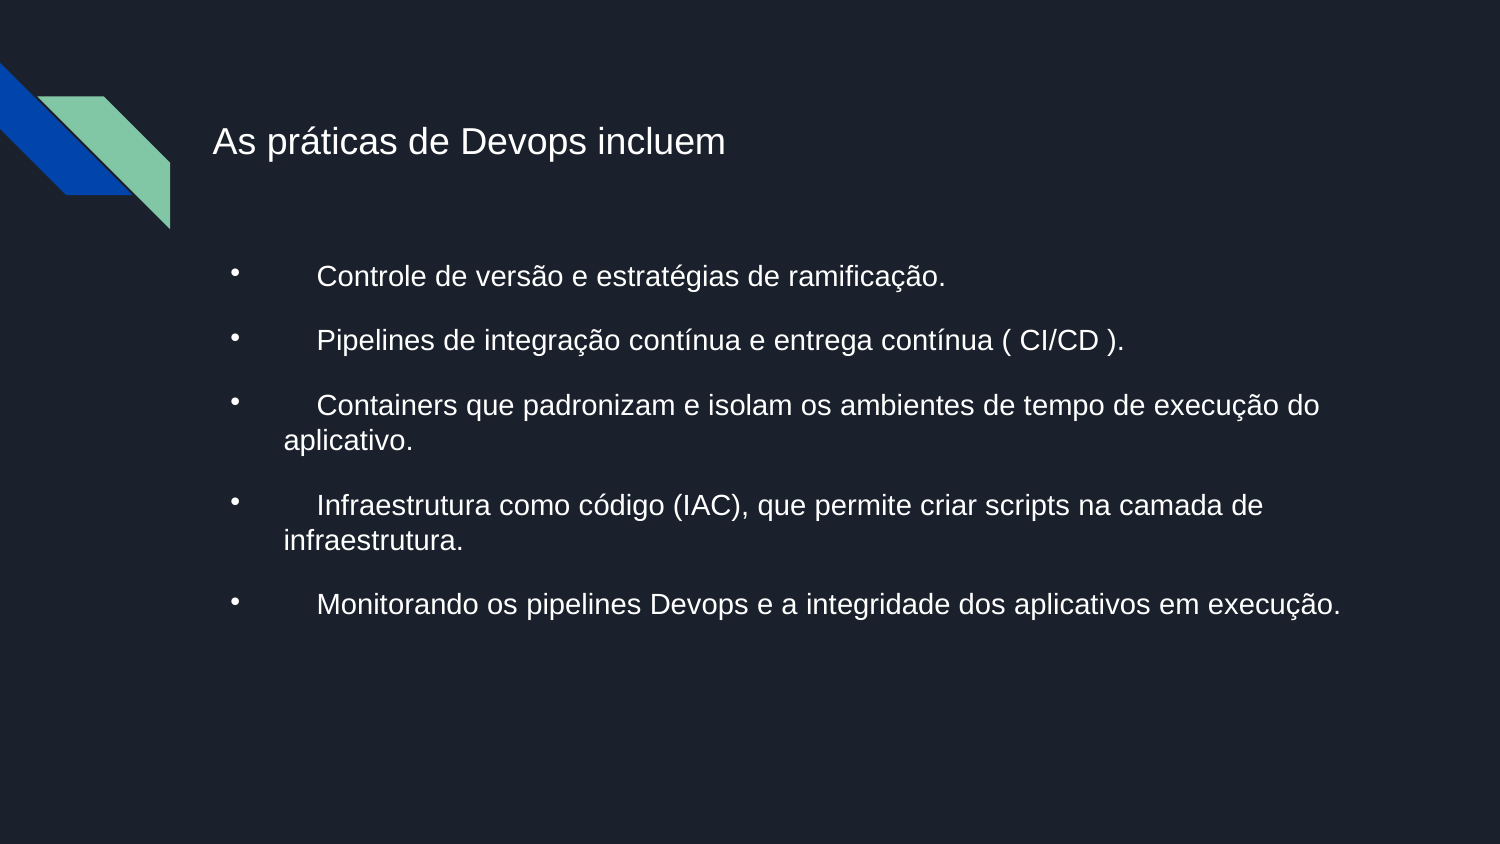

As práticas de Devops incluem
    Controle de versão e estratégias de ramificação.
    Pipelines de integração contínua e entrega contínua ( CI/CD ).
    Containers que padronizam e isolam os ambientes de tempo de execução do aplicativo.
    Infraestrutura como código (IAC), que permite criar scripts na camada de infraestrutura.
    Monitorando os pipelines Devops e a integridade dos aplicativos em execução.